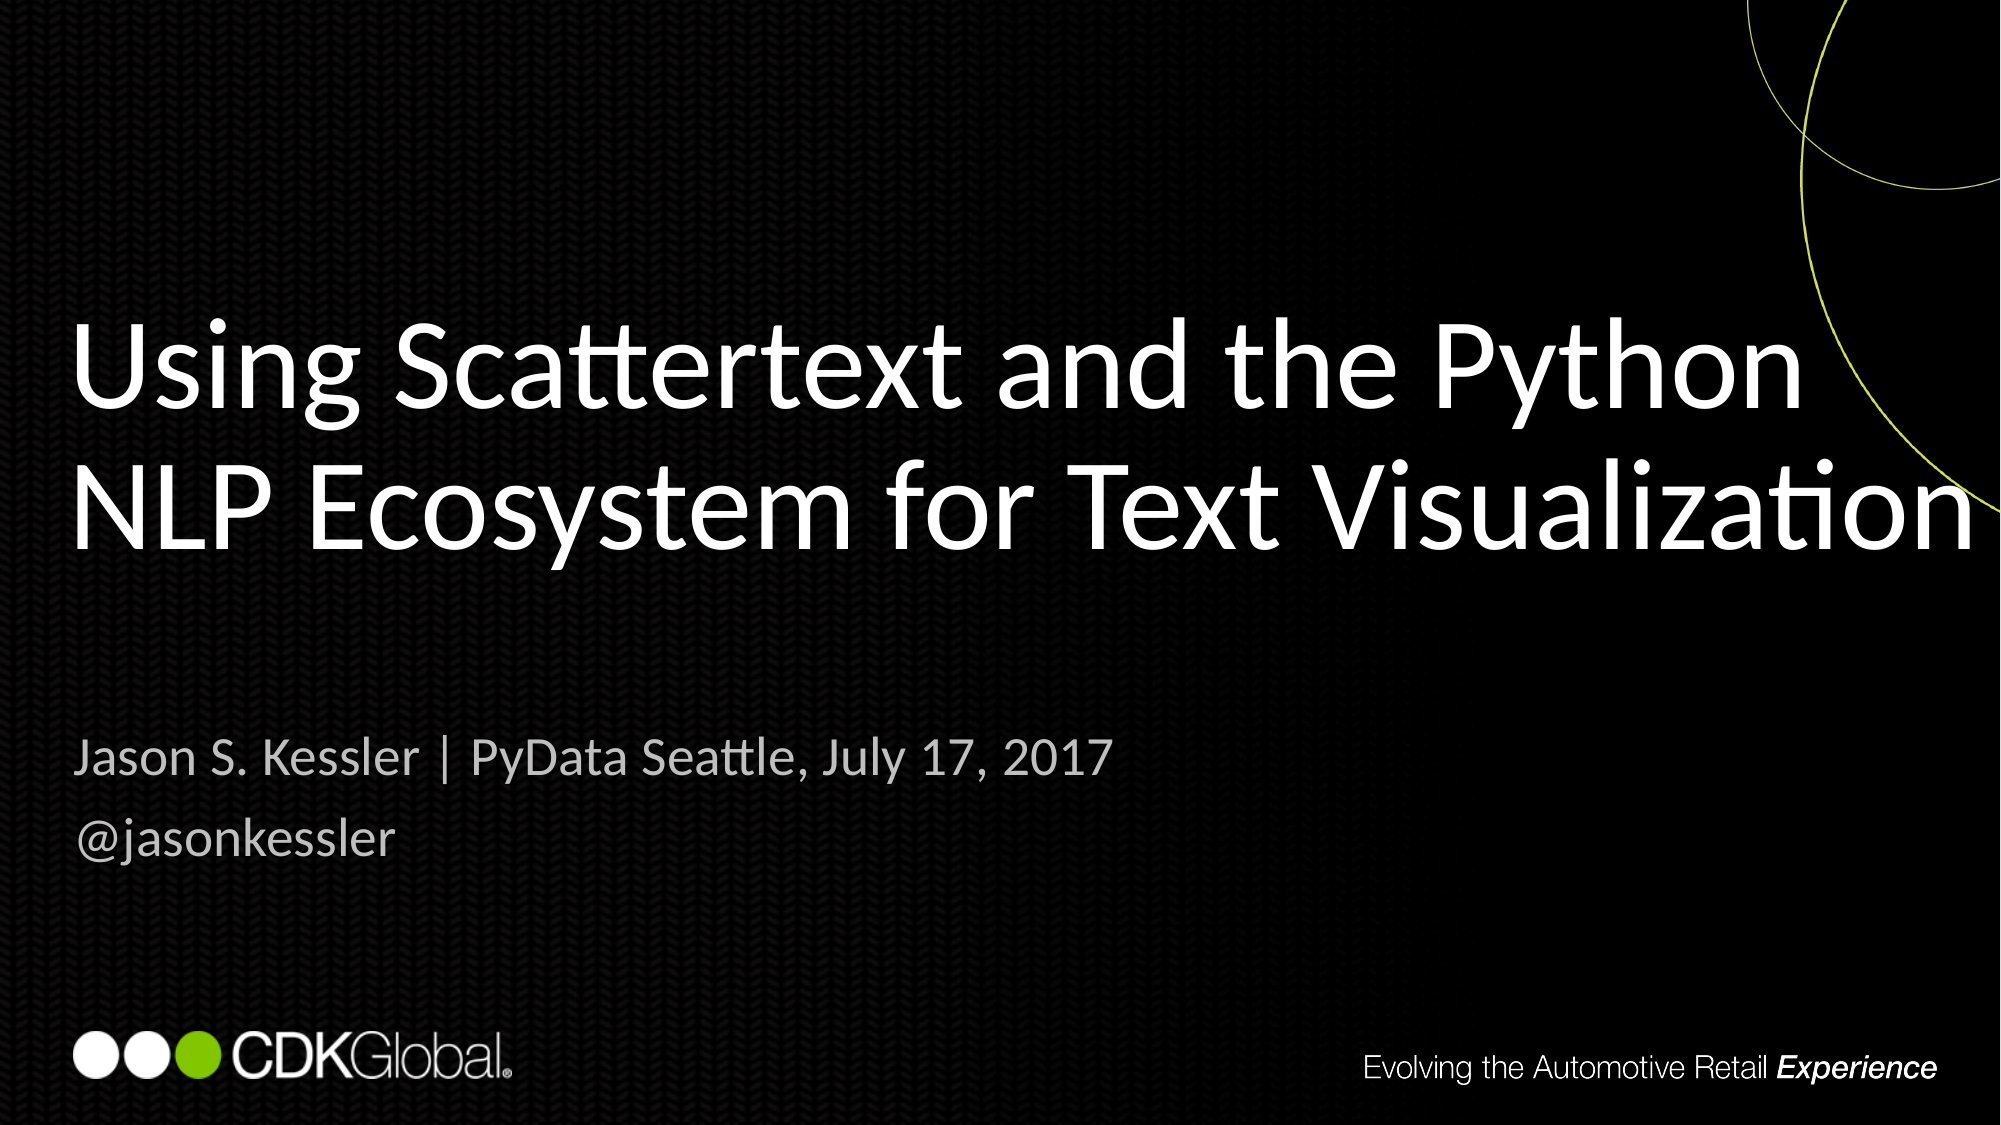

Using Scattertext and the Python NLP Ecosystem for Text Visualization
Jason S. Kessler | PyData Seattle, July 17, 2017
@jasonkessler